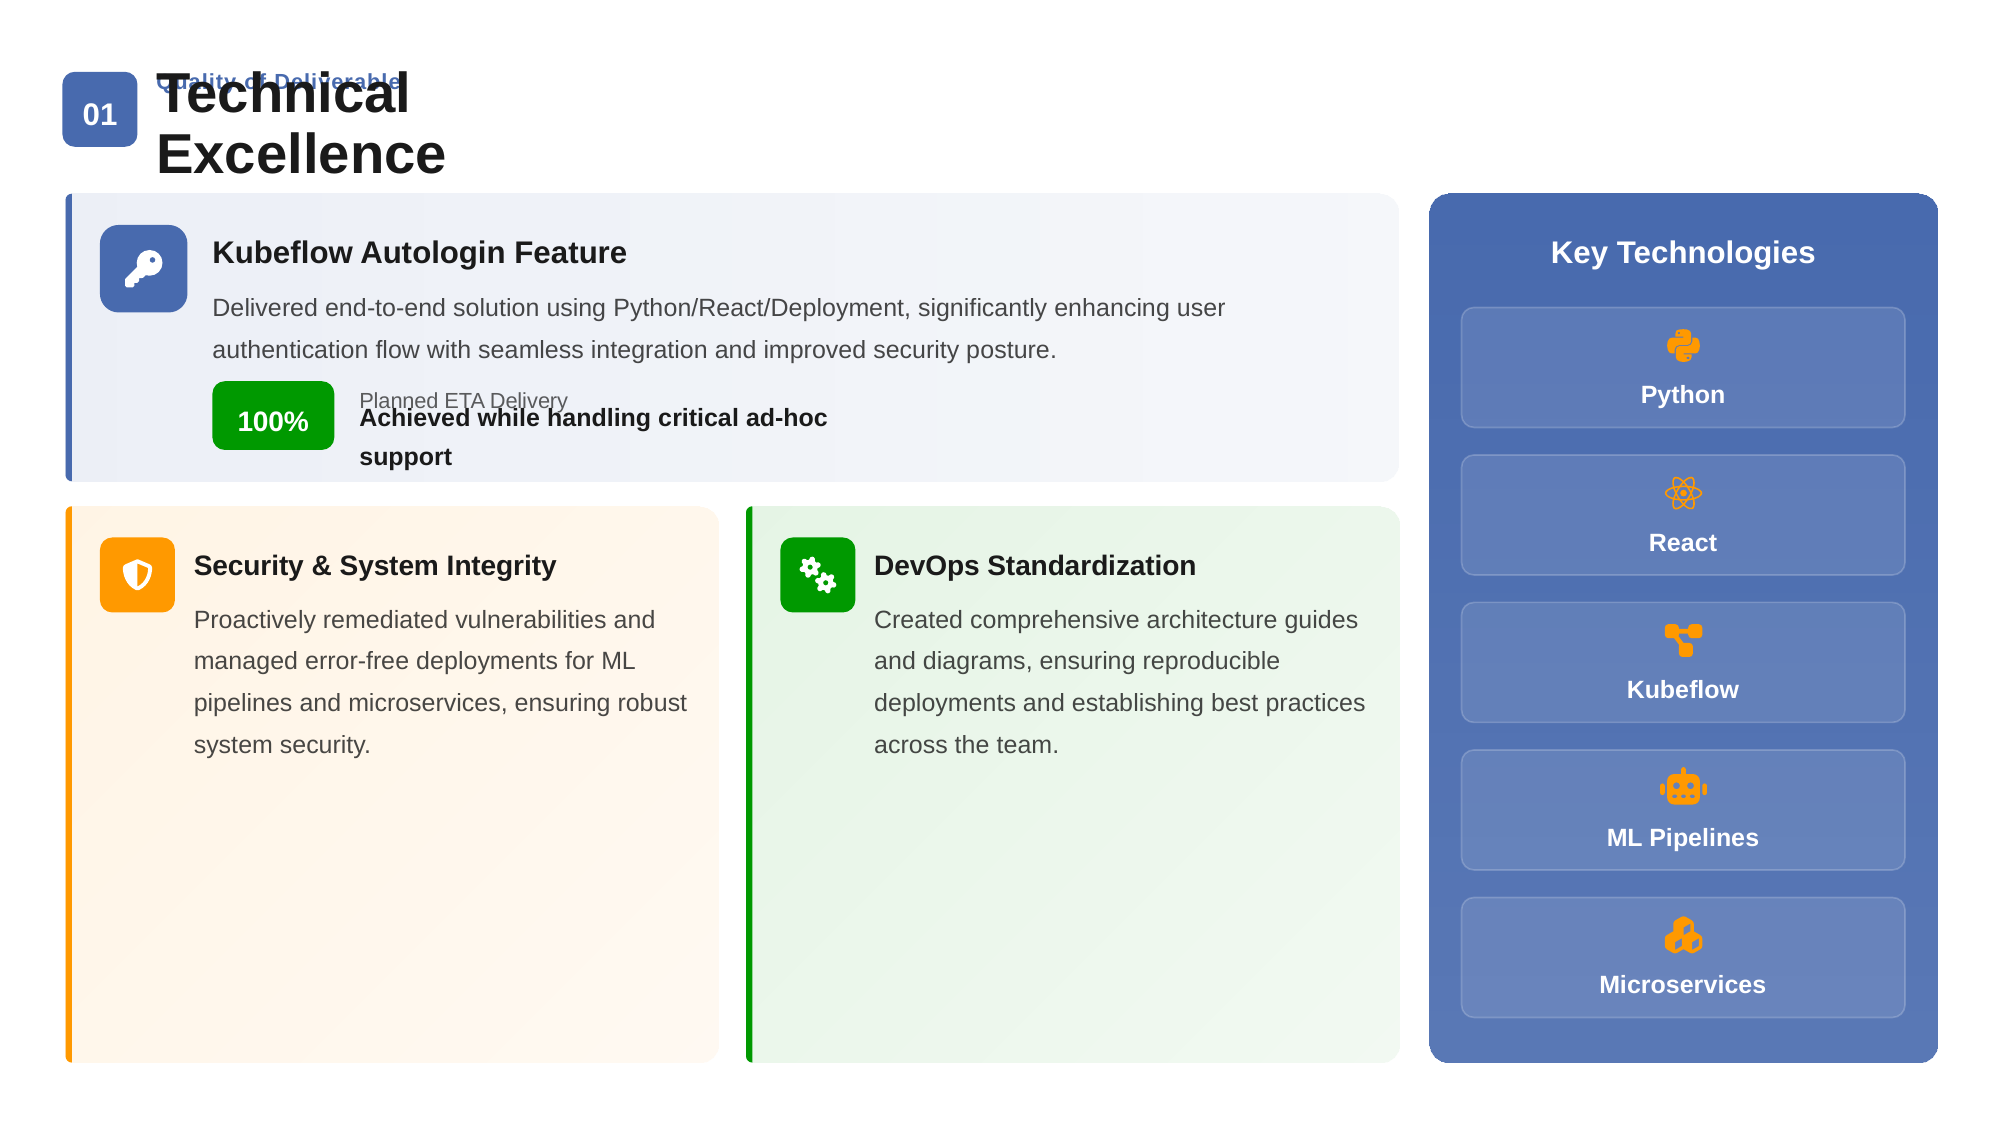

Quality of Deliverable

01
Technical Excellence

Kubeflow Autologin Feature
Key Technologies

Delivered end-to-end solution using Python/React/Deployment, significantly enhancing user authentication flow with seamless integration and improved security posture.

Python

Planned ETA Delivery
100%
Achieved while handling critical ad-hoc support

React

Security & System Integrity

DevOps Standardization

Proactively remediated vulnerabilities and managed error-free deployments for ML pipelines and microservices, ensuring robust system security.
Created comprehensive architecture guides and diagrams, ensuring reproducible deployments and establishing best practices across the team.

Kubeflow

ML Pipelines

Microservices